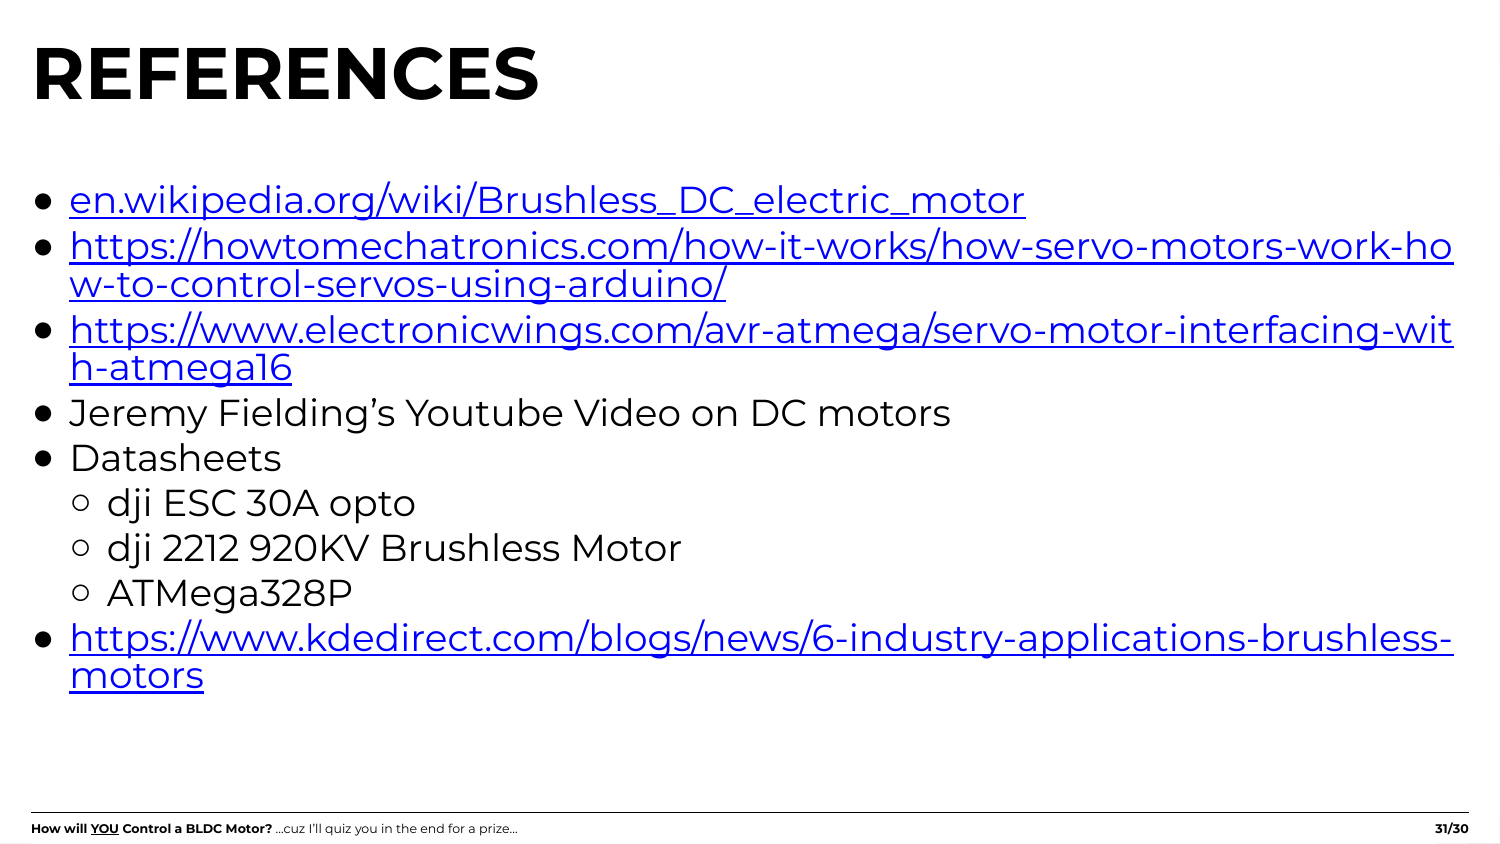

# REFERENCES
en.wikipedia.org/wiki/Brushless_DC_electric_motor
https://howtomechatronics.com/how-it-works/how-servo-motors-work-how-to-control-servos-using-arduino/
https://www.electronicwings.com/avr-atmega/servo-motor-interfacing-with-atmega16
Jeremy Fielding’s Youtube Video on DC motors
Datasheets
dji ESC 30A opto
dji 2212 920KV Brushless Motor
ATMega328P
https://www.kdedirect.com/blogs/news/6-industry-applications-brushless-motors
31/30